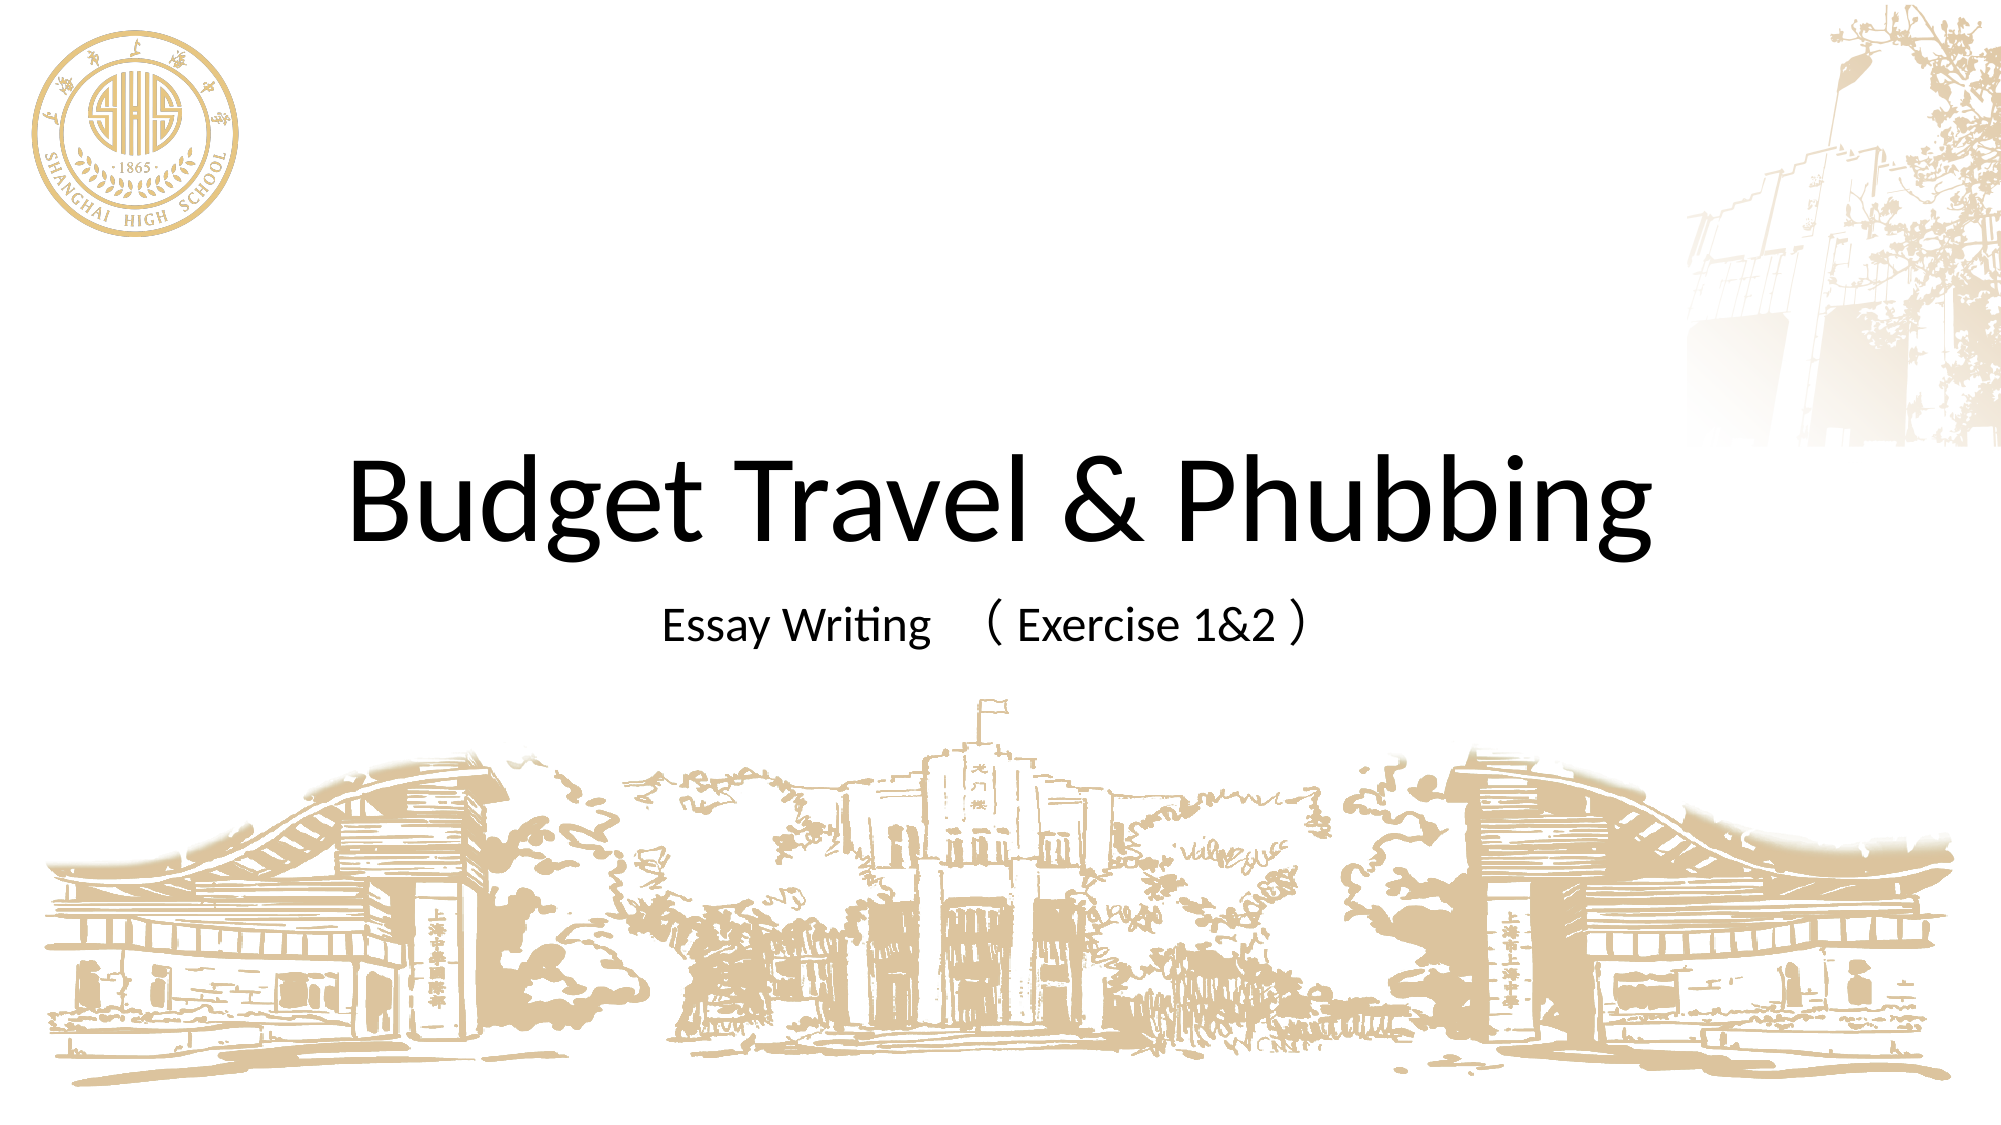

# Budget Travel & Phubbing
Essay Writing （Exercise 1&2）